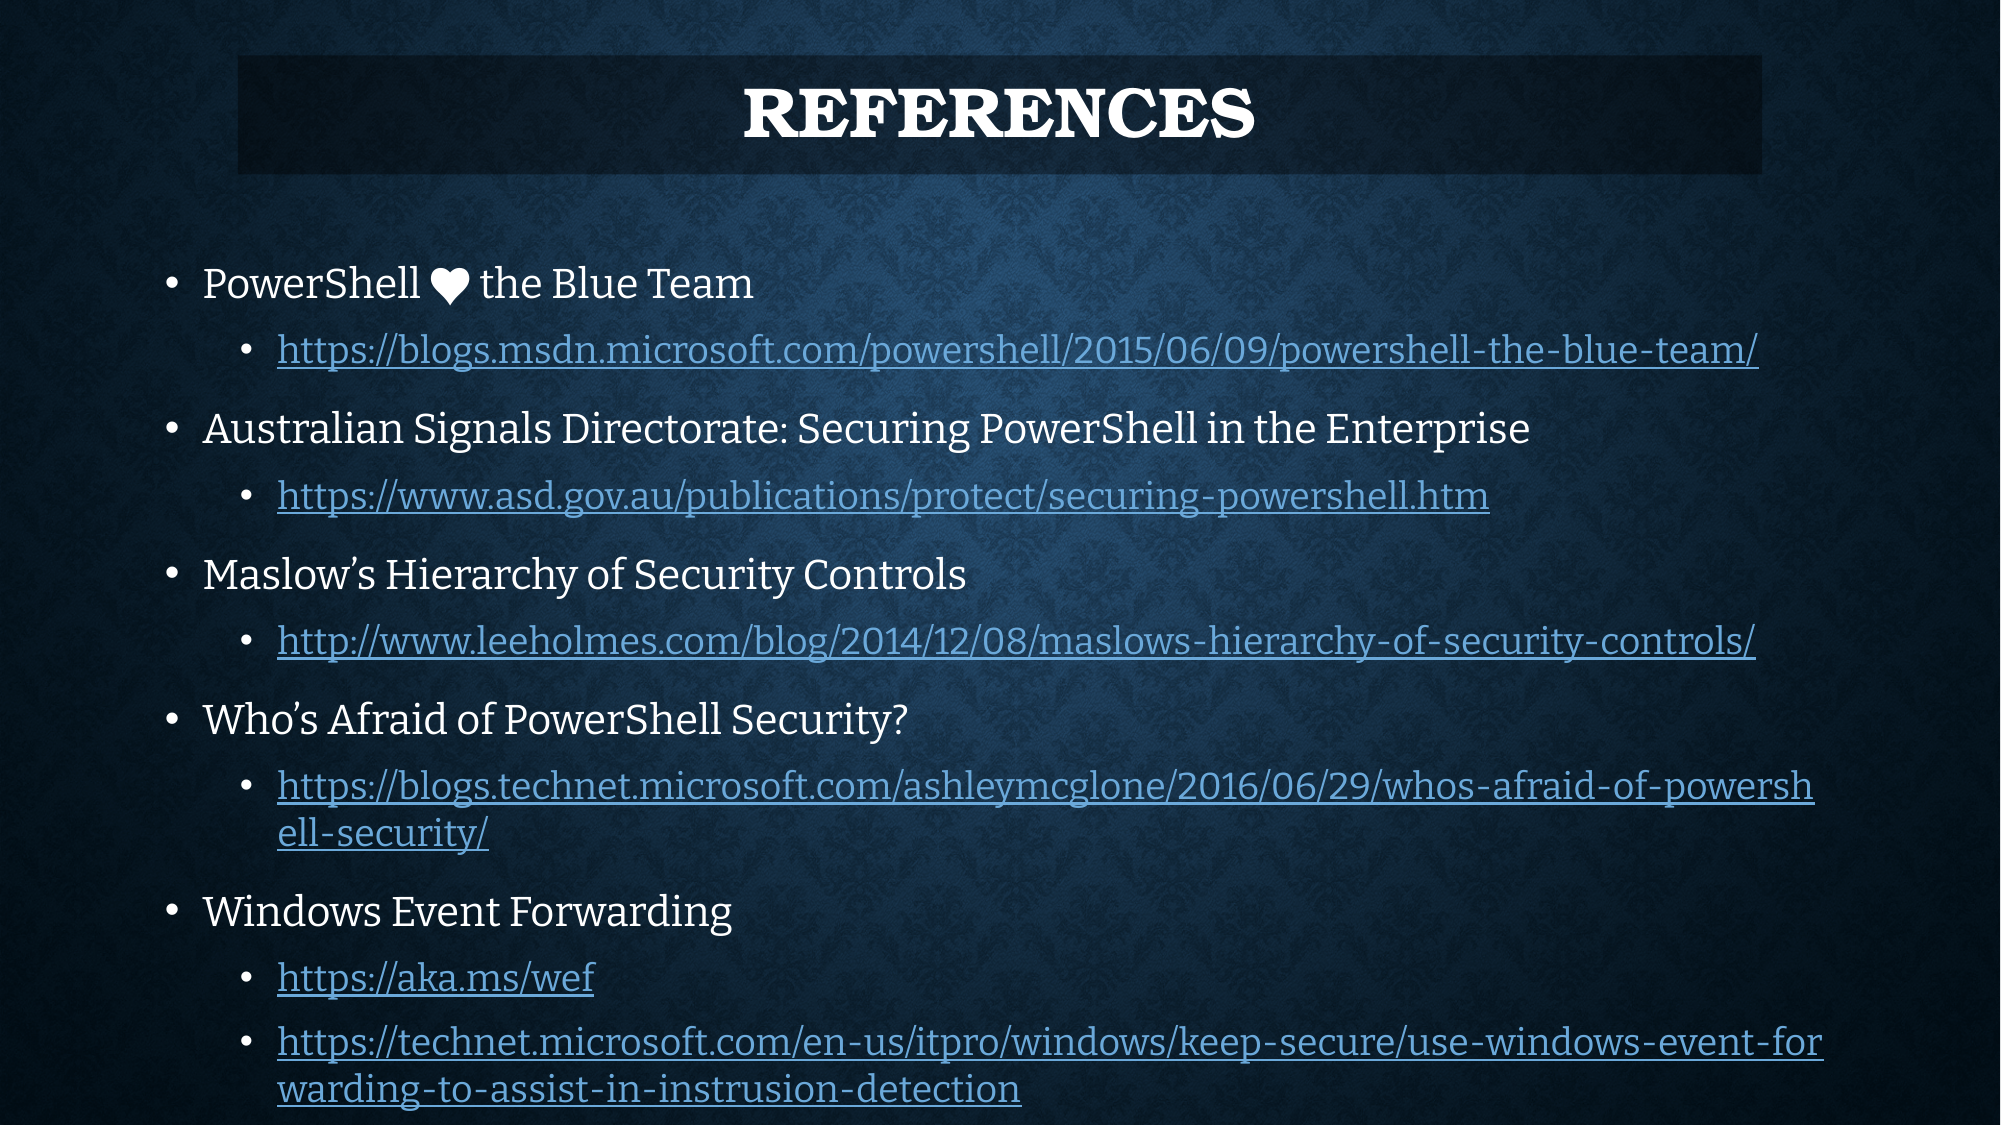

References
PowerShell ♥ the Blue Team
https://blogs.msdn.microsoft.com/powershell/2015/06/09/powershell-the-blue-team/
Australian Signals Directorate: Securing PowerShell in the Enterprise
https://www.asd.gov.au/publications/protect/securing-powershell.htm
Maslow’s Hierarchy of Security Controls
http://www.leeholmes.com/blog/2014/12/08/maslows-hierarchy-of-security-controls/
Who’s Afraid of PowerShell Security?
https://blogs.technet.microsoft.com/ashleymcglone/2016/06/29/whos-afraid-of-powershell-security/
Windows Event Forwarding
https://aka.ms/wef
https://technet.microsoft.com/en-us/itpro/windows/keep-secure/use-windows-event-forwarding-to-assist-in-instrusion-detection